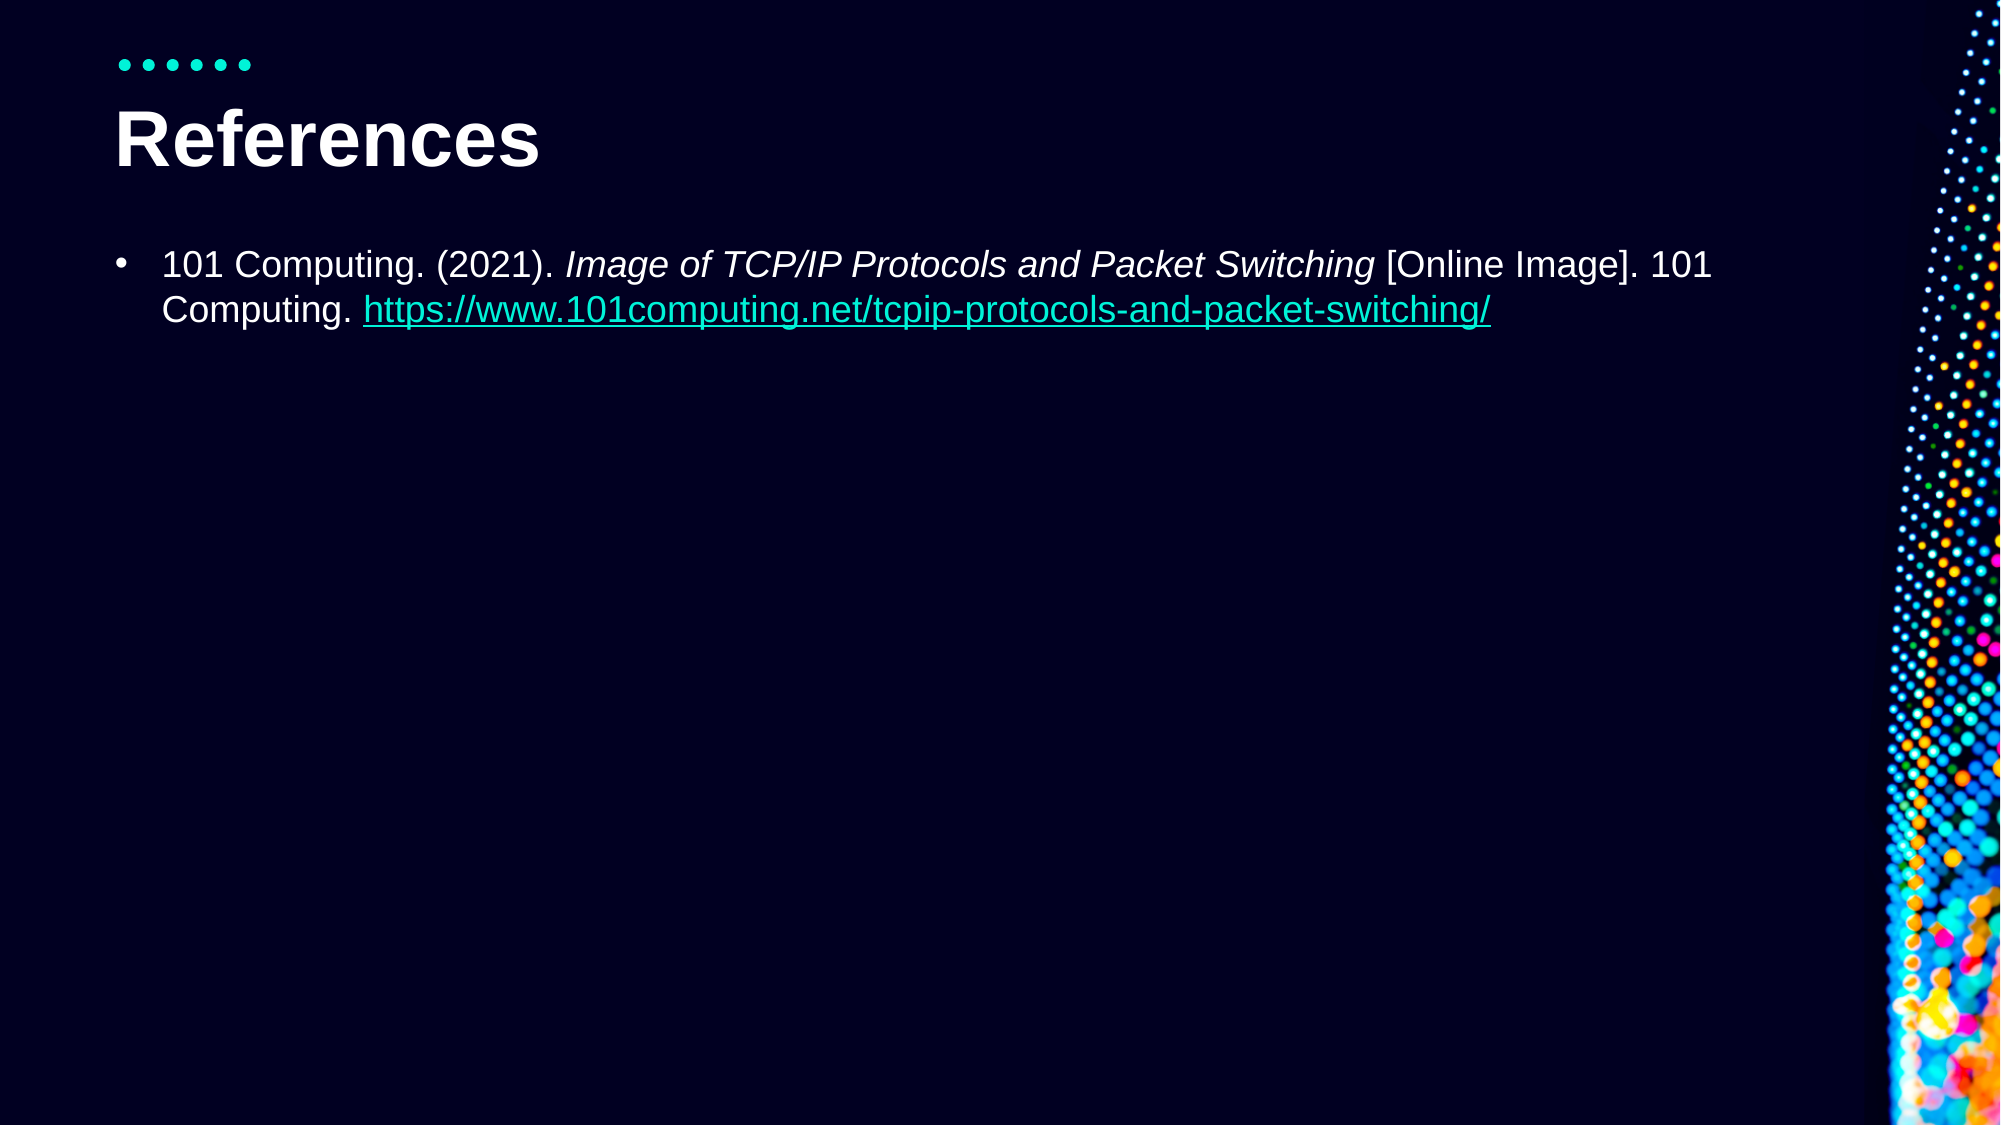

# References
101 Computing. (2021). Image of TCP/IP Protocols and Packet Switching [Online Image]. 101 Computing. https://www.101computing.net/tcpip-protocols-and-packet-switching/